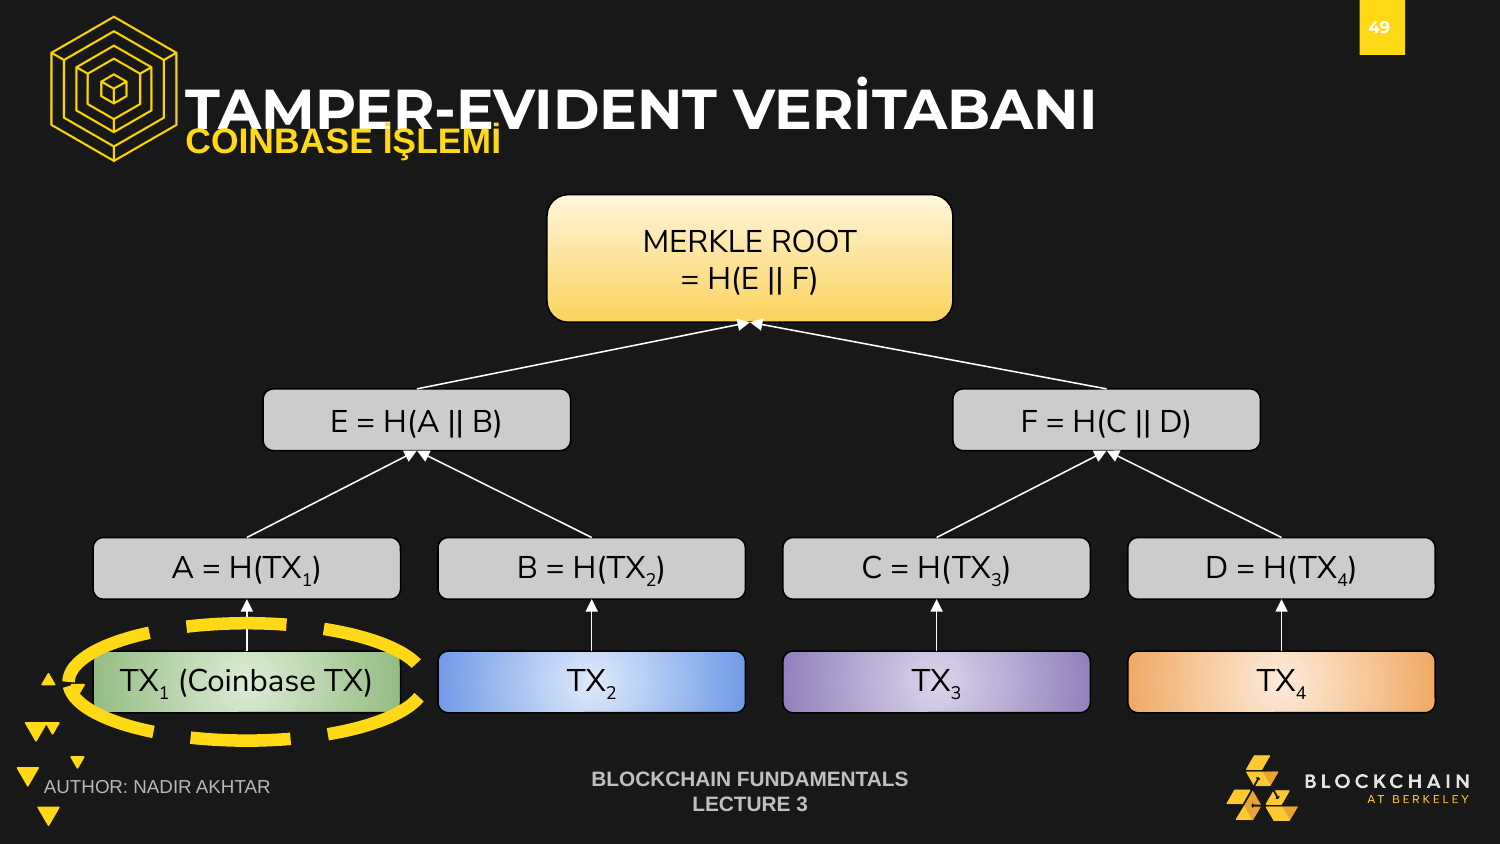

TAMPER-EVIDENT VERİTABANI
COINBASE İŞLEMİ
MERKLE ROOT
= H(E || F)
E = H(A || B)
F = H(C || D)
A = H(TX1)
B = H(TX2)
C = H(TX3)
D = H(TX4)

TX1 (Coinbase TX)
TX2
TX3
TX4

AUTHOR: NADIR AKHTAR
BLOCKCHAIN FUNDAMENTALS LECTURE 3